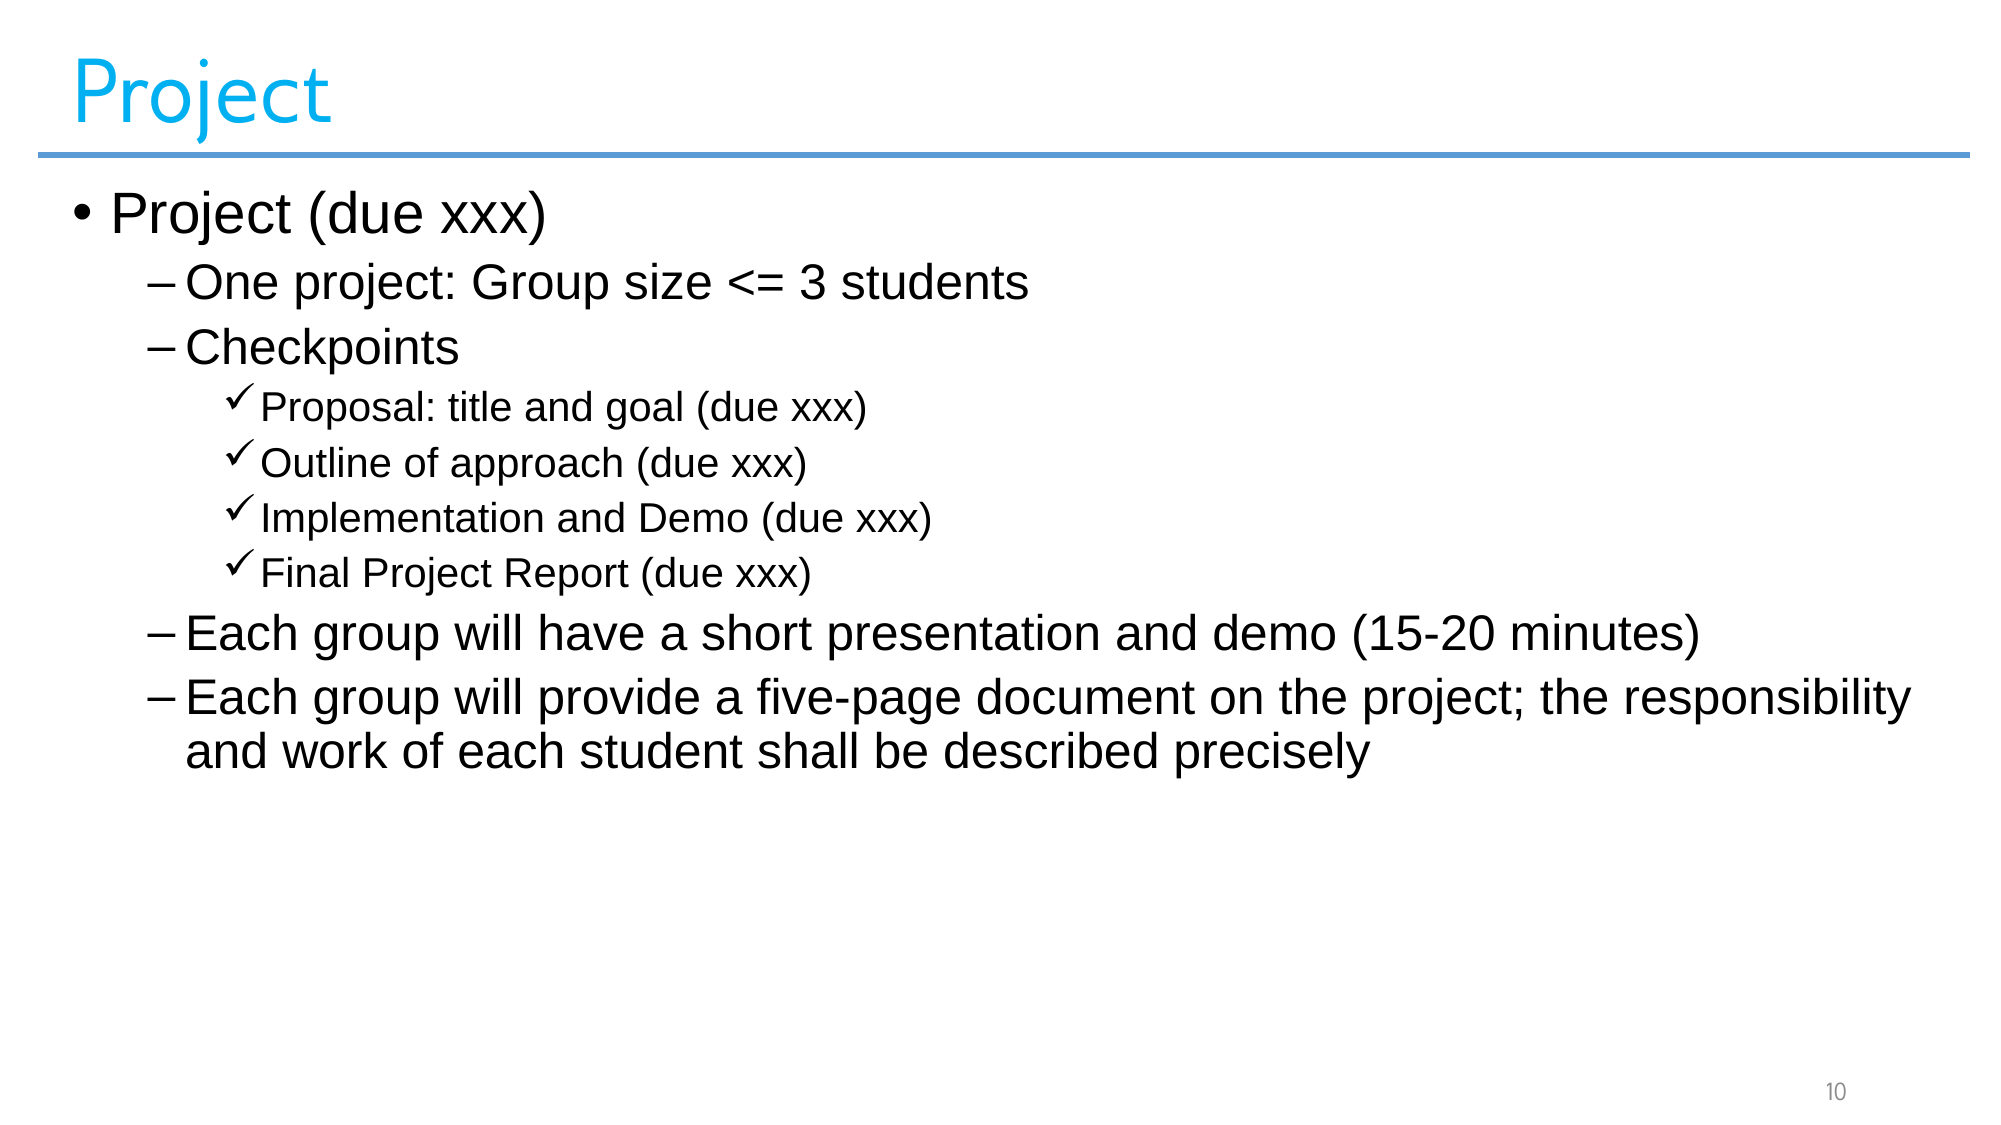

# Project
Project (due xxx)
One project: Group size <= 3 students
Checkpoints
Proposal: title and goal (due xxx)
Outline of approach (due xxx)
Implementation and Demo (due xxx)
Final Project Report (due xxx)
Each group will have a short presentation and demo (15-20 minutes)
Each group will provide a five-page document on the project; the responsibility and work of each student shall be described precisely
10